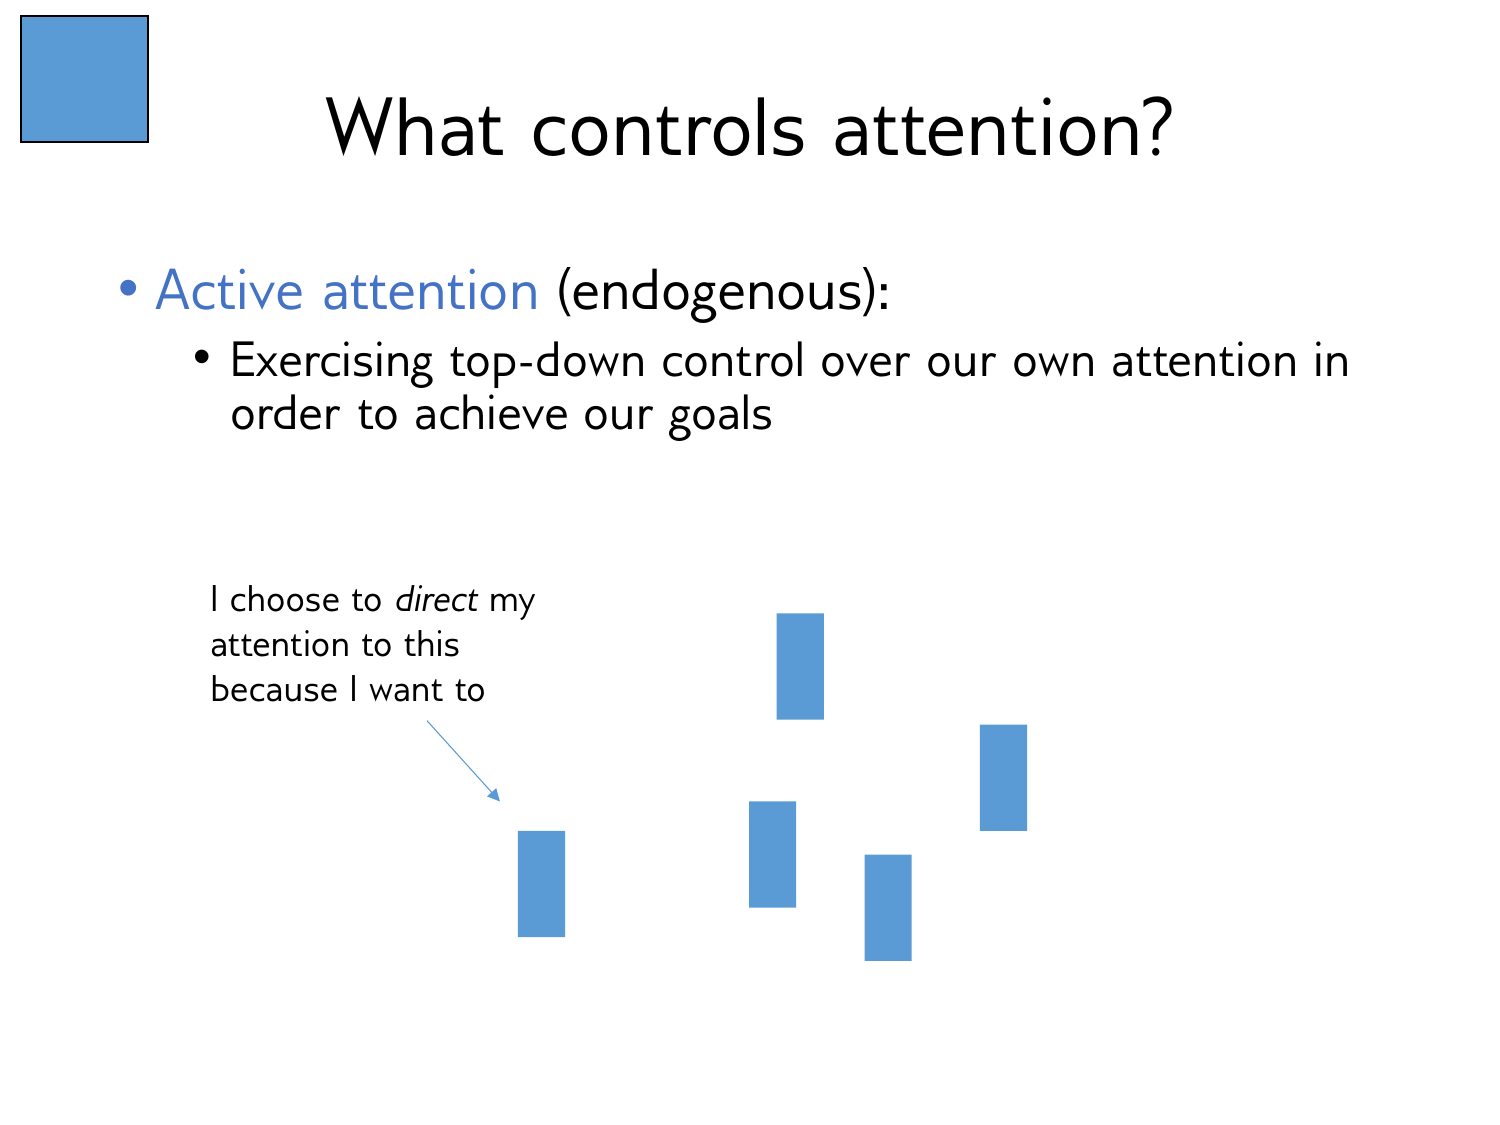

# What controls attention?
Active attention (endogenous):
Exercising top-down control over our own attention in order to achieve our goals
I choose to direct my attention to this because I want to